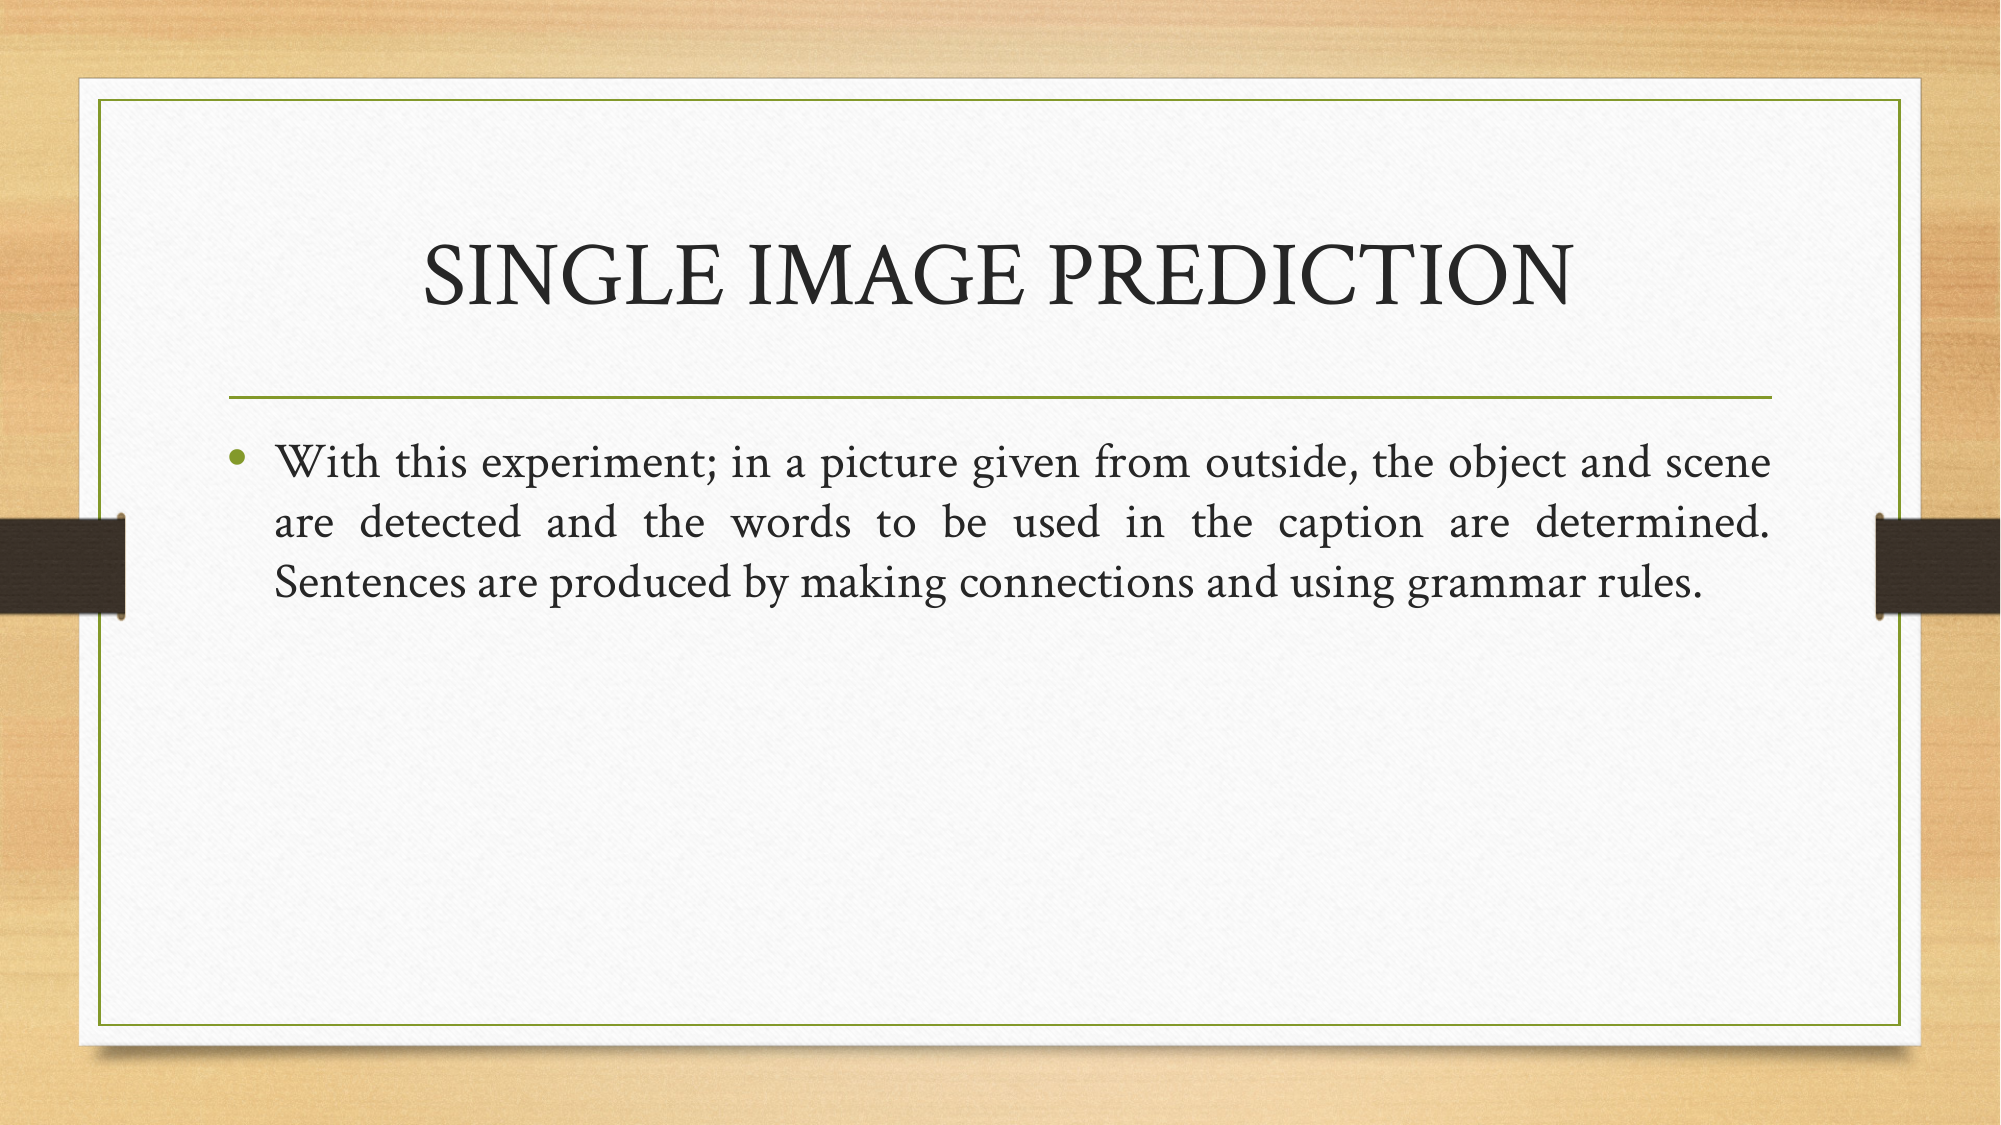

# SINGLE IMAGE PREDICTION
With this experiment; in a picture given from outside, the object and scene are detected and the words to be used in the caption are determined. Sentences are produced by making connections and using grammar rules.